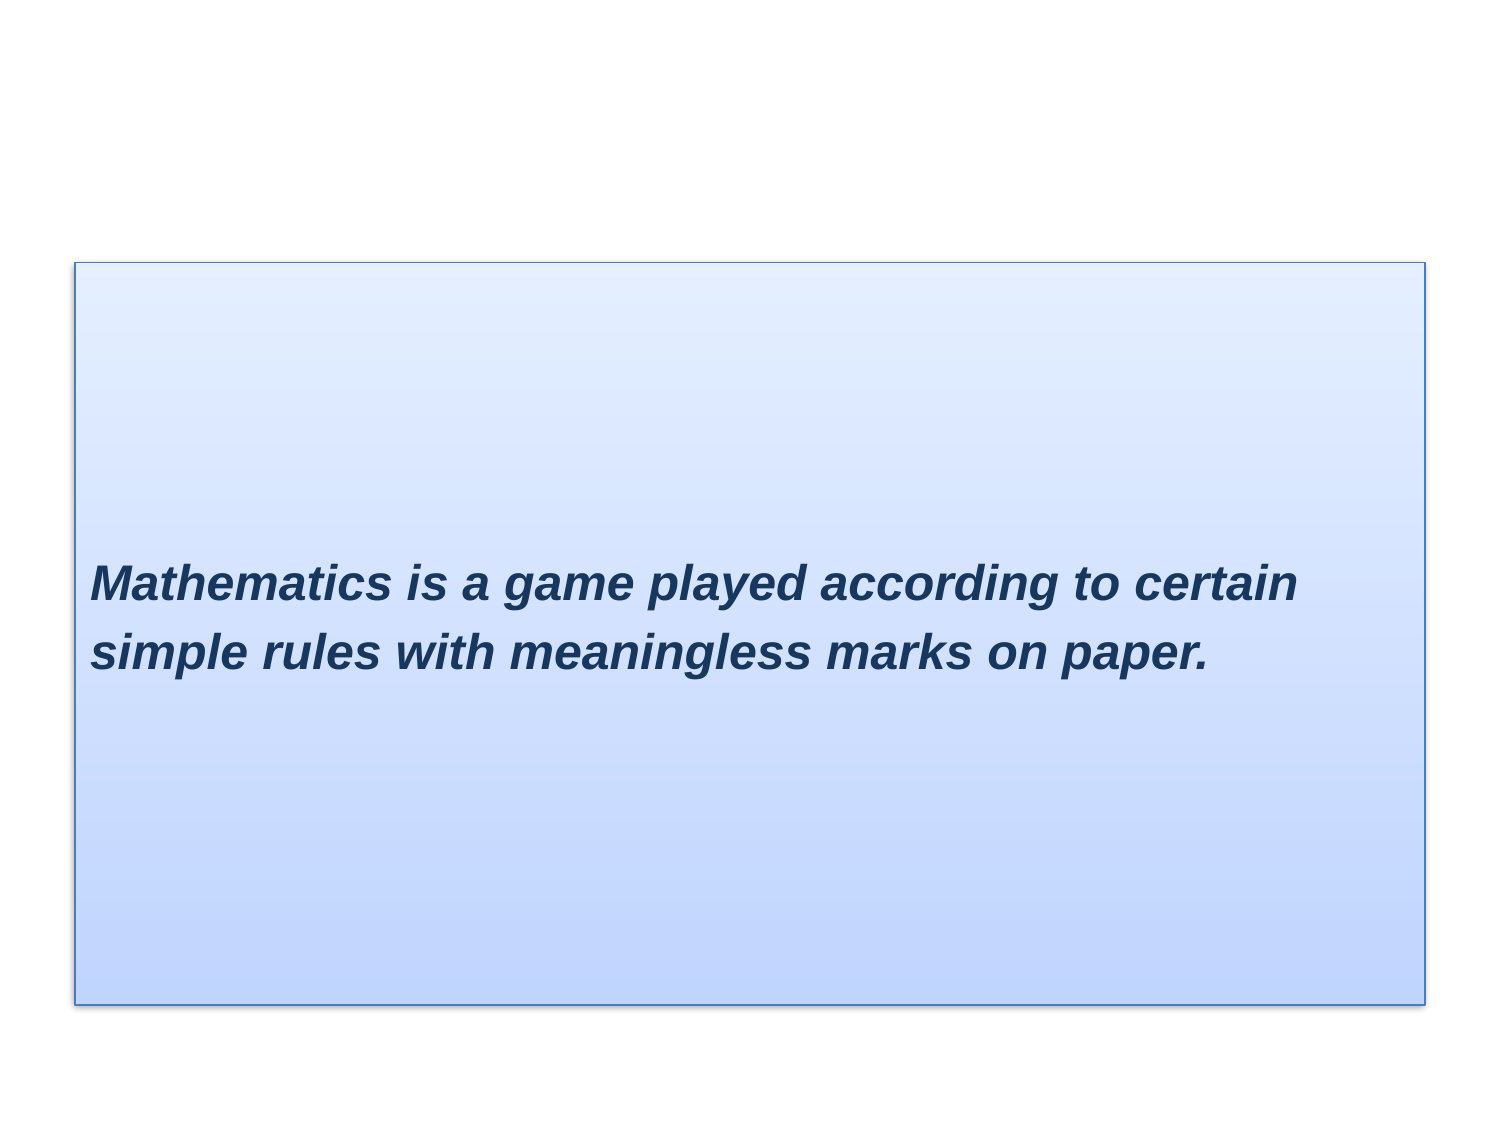

Mathematics is a game played according to certain
simple rules with meaningless marks on paper.